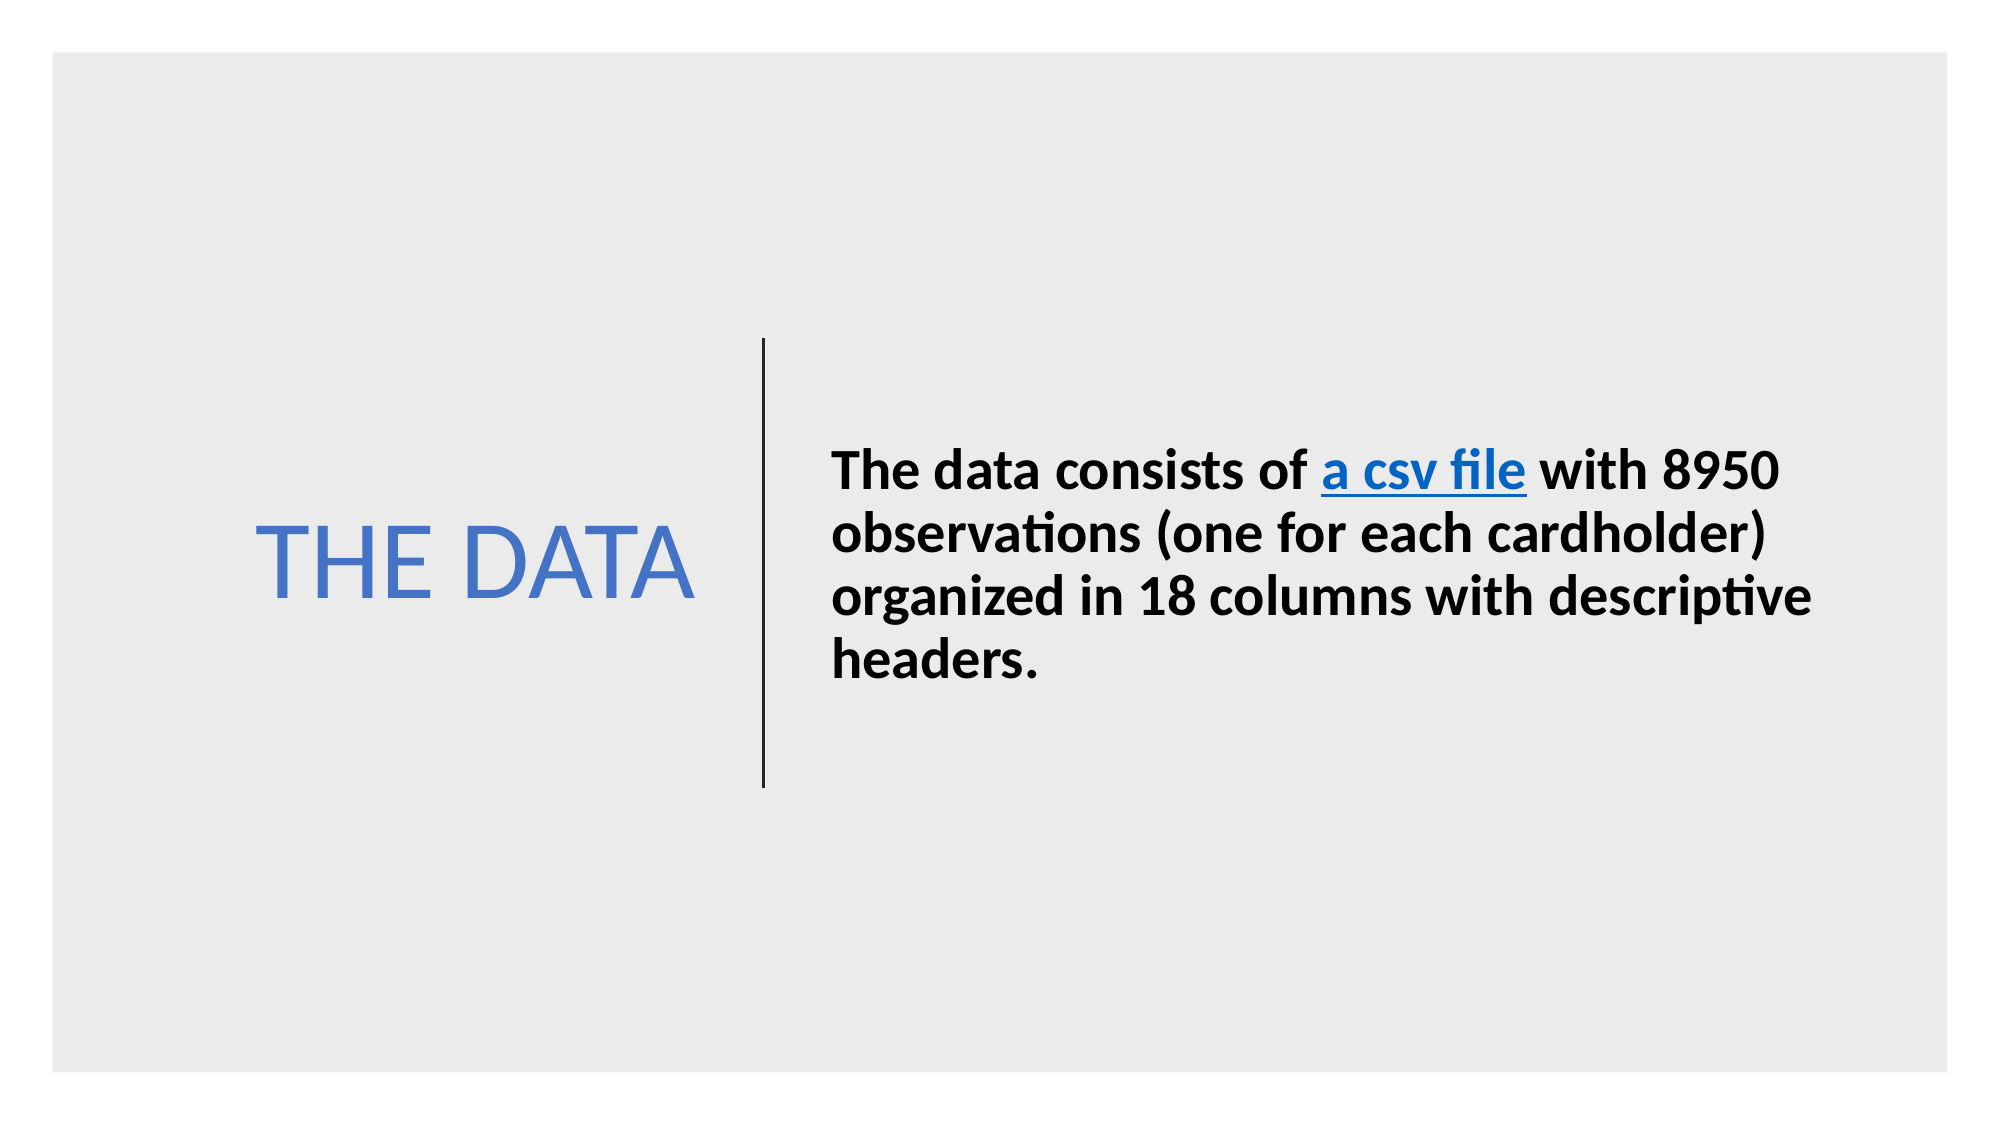

# THE DATA

The data consists of a csv file with 8950 observations (one for each cardholder) organized in 18 columns with descriptive headers.